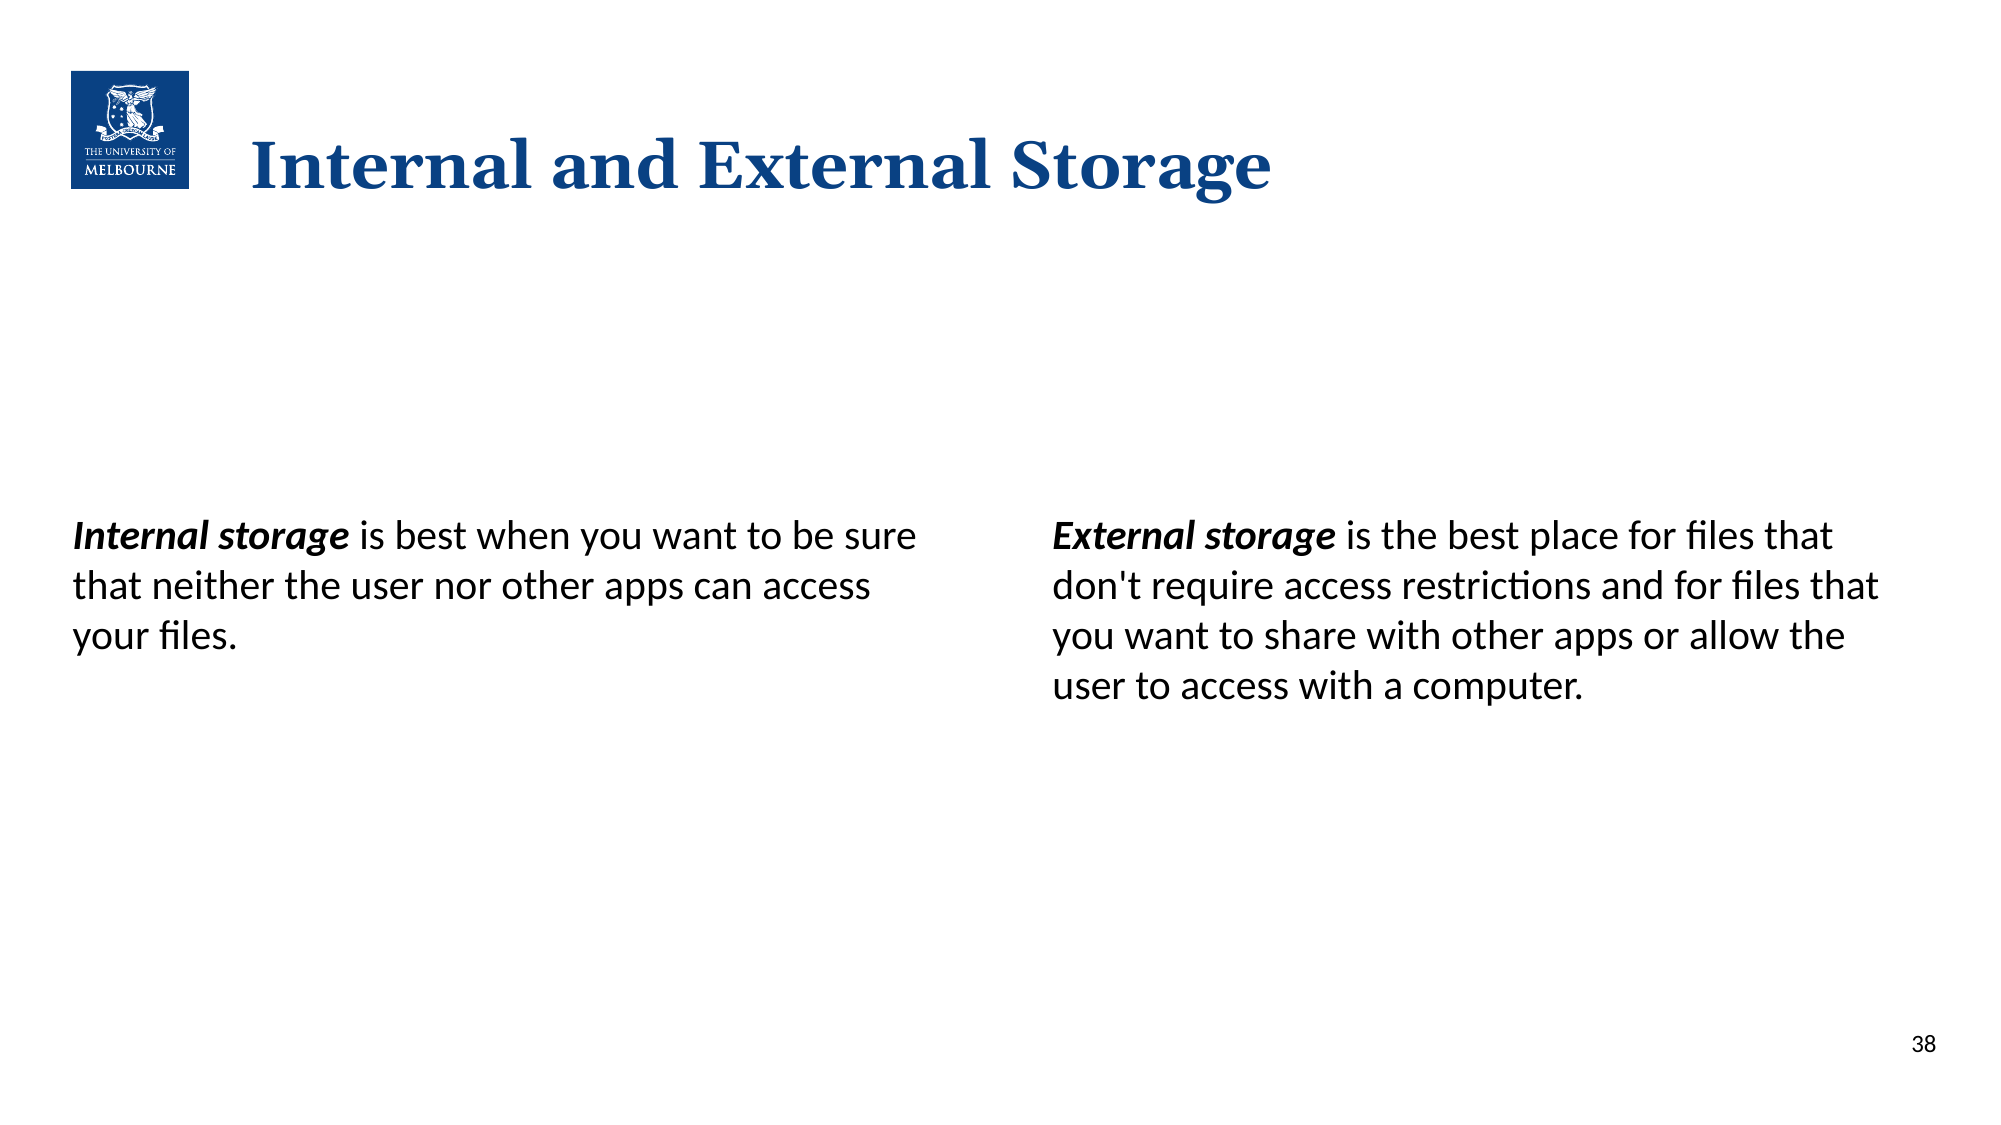

# Internal and External Storage
Internal storage is best when you want to be sure that neither the user nor other apps can access your files.
External storage is the best place for files that don't require access restrictions and for files that you want to share with other apps or allow the user to access with a computer.
38